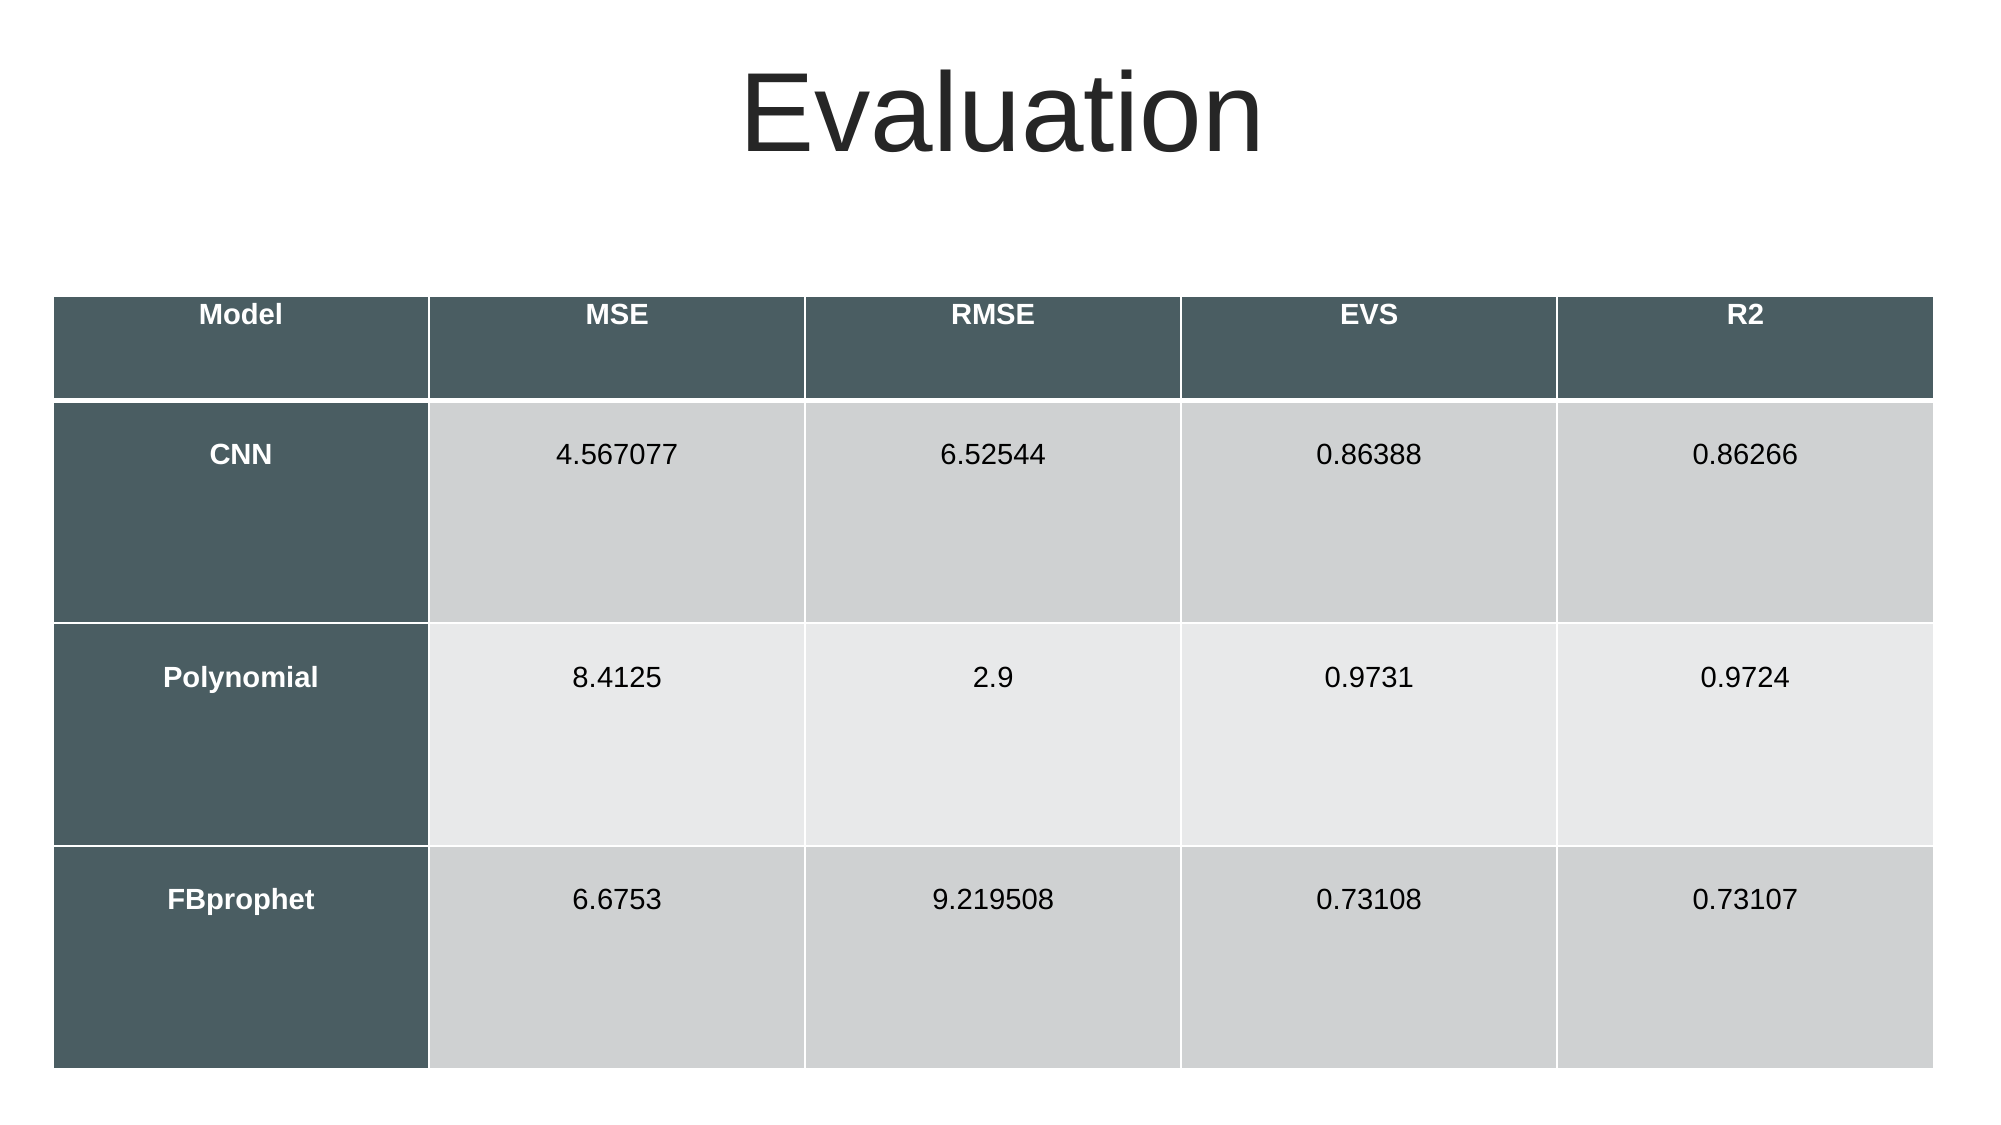

Evaluation
| Model | MSE | RMSE | EVS | R2 |
| --- | --- | --- | --- | --- |
| CNN | 4.567077 | 6.52544 | 0.86388 | 0.86266 |
| Polynomial | 8.4125 | 2.9 | 0.9731 | 0.9724 |
| FBprophet | 6.6753 | 9.219508 | 0.73108 | 0.73107 |